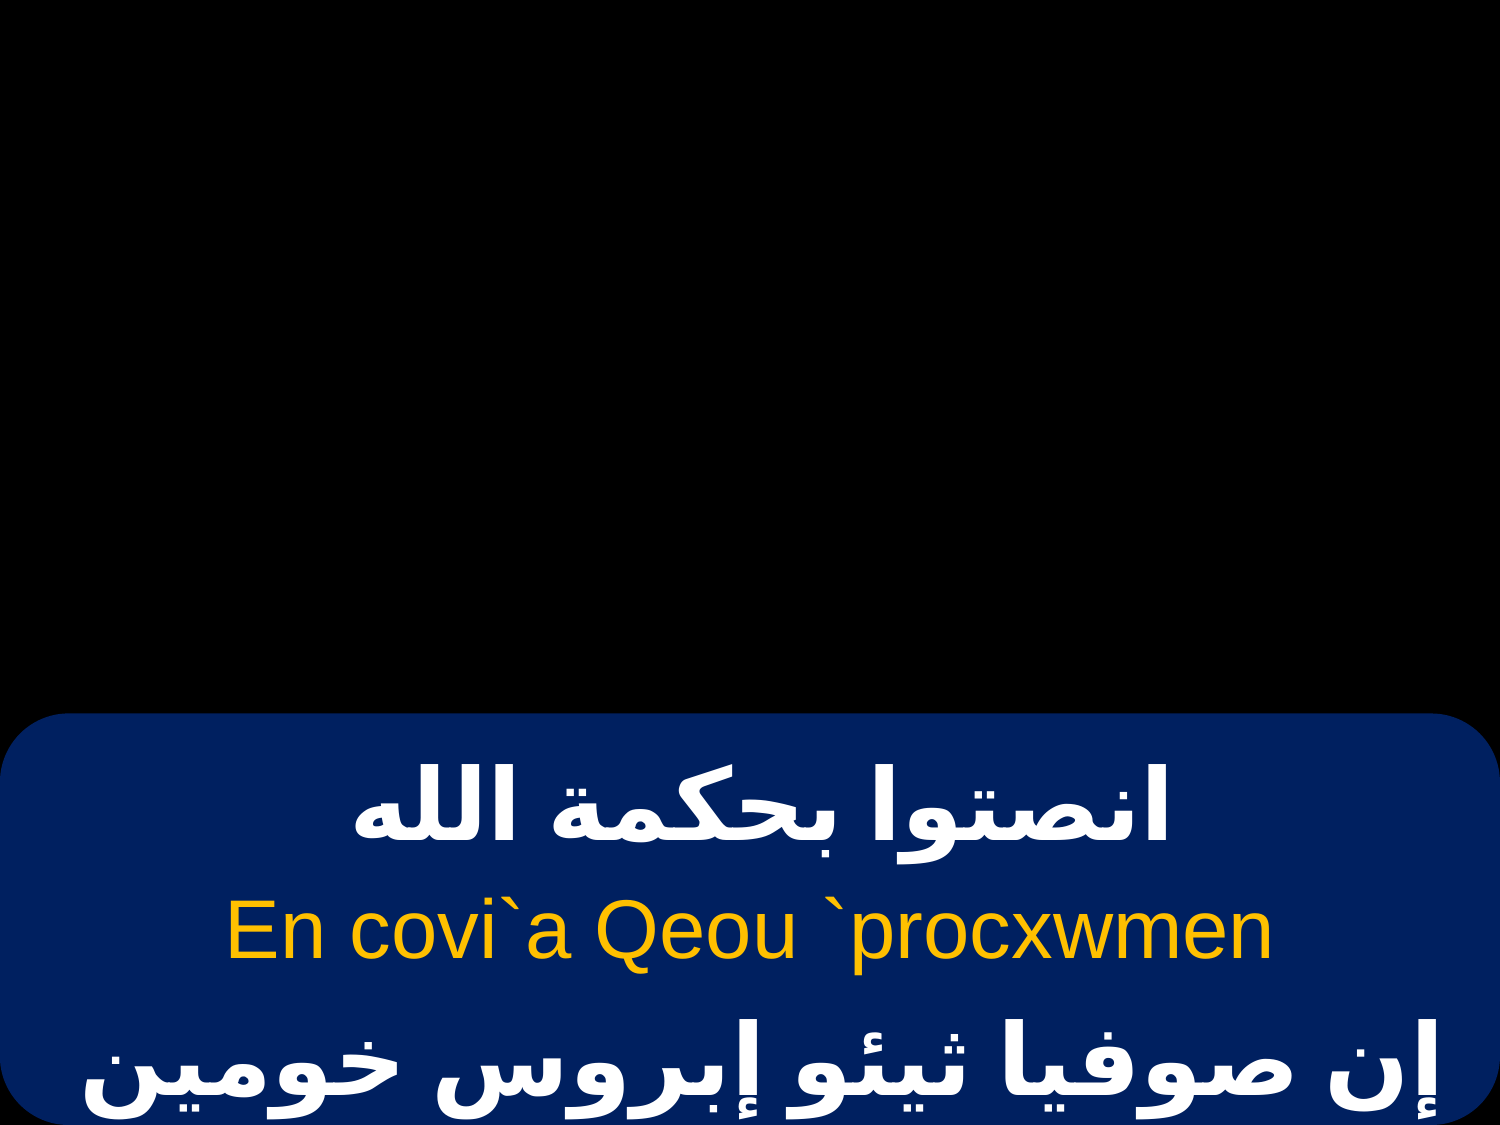

# انصتوا بحكمة الله
En covi`a Qeou `procxwmen
إن صوفيا ثيئو إبروس خومين